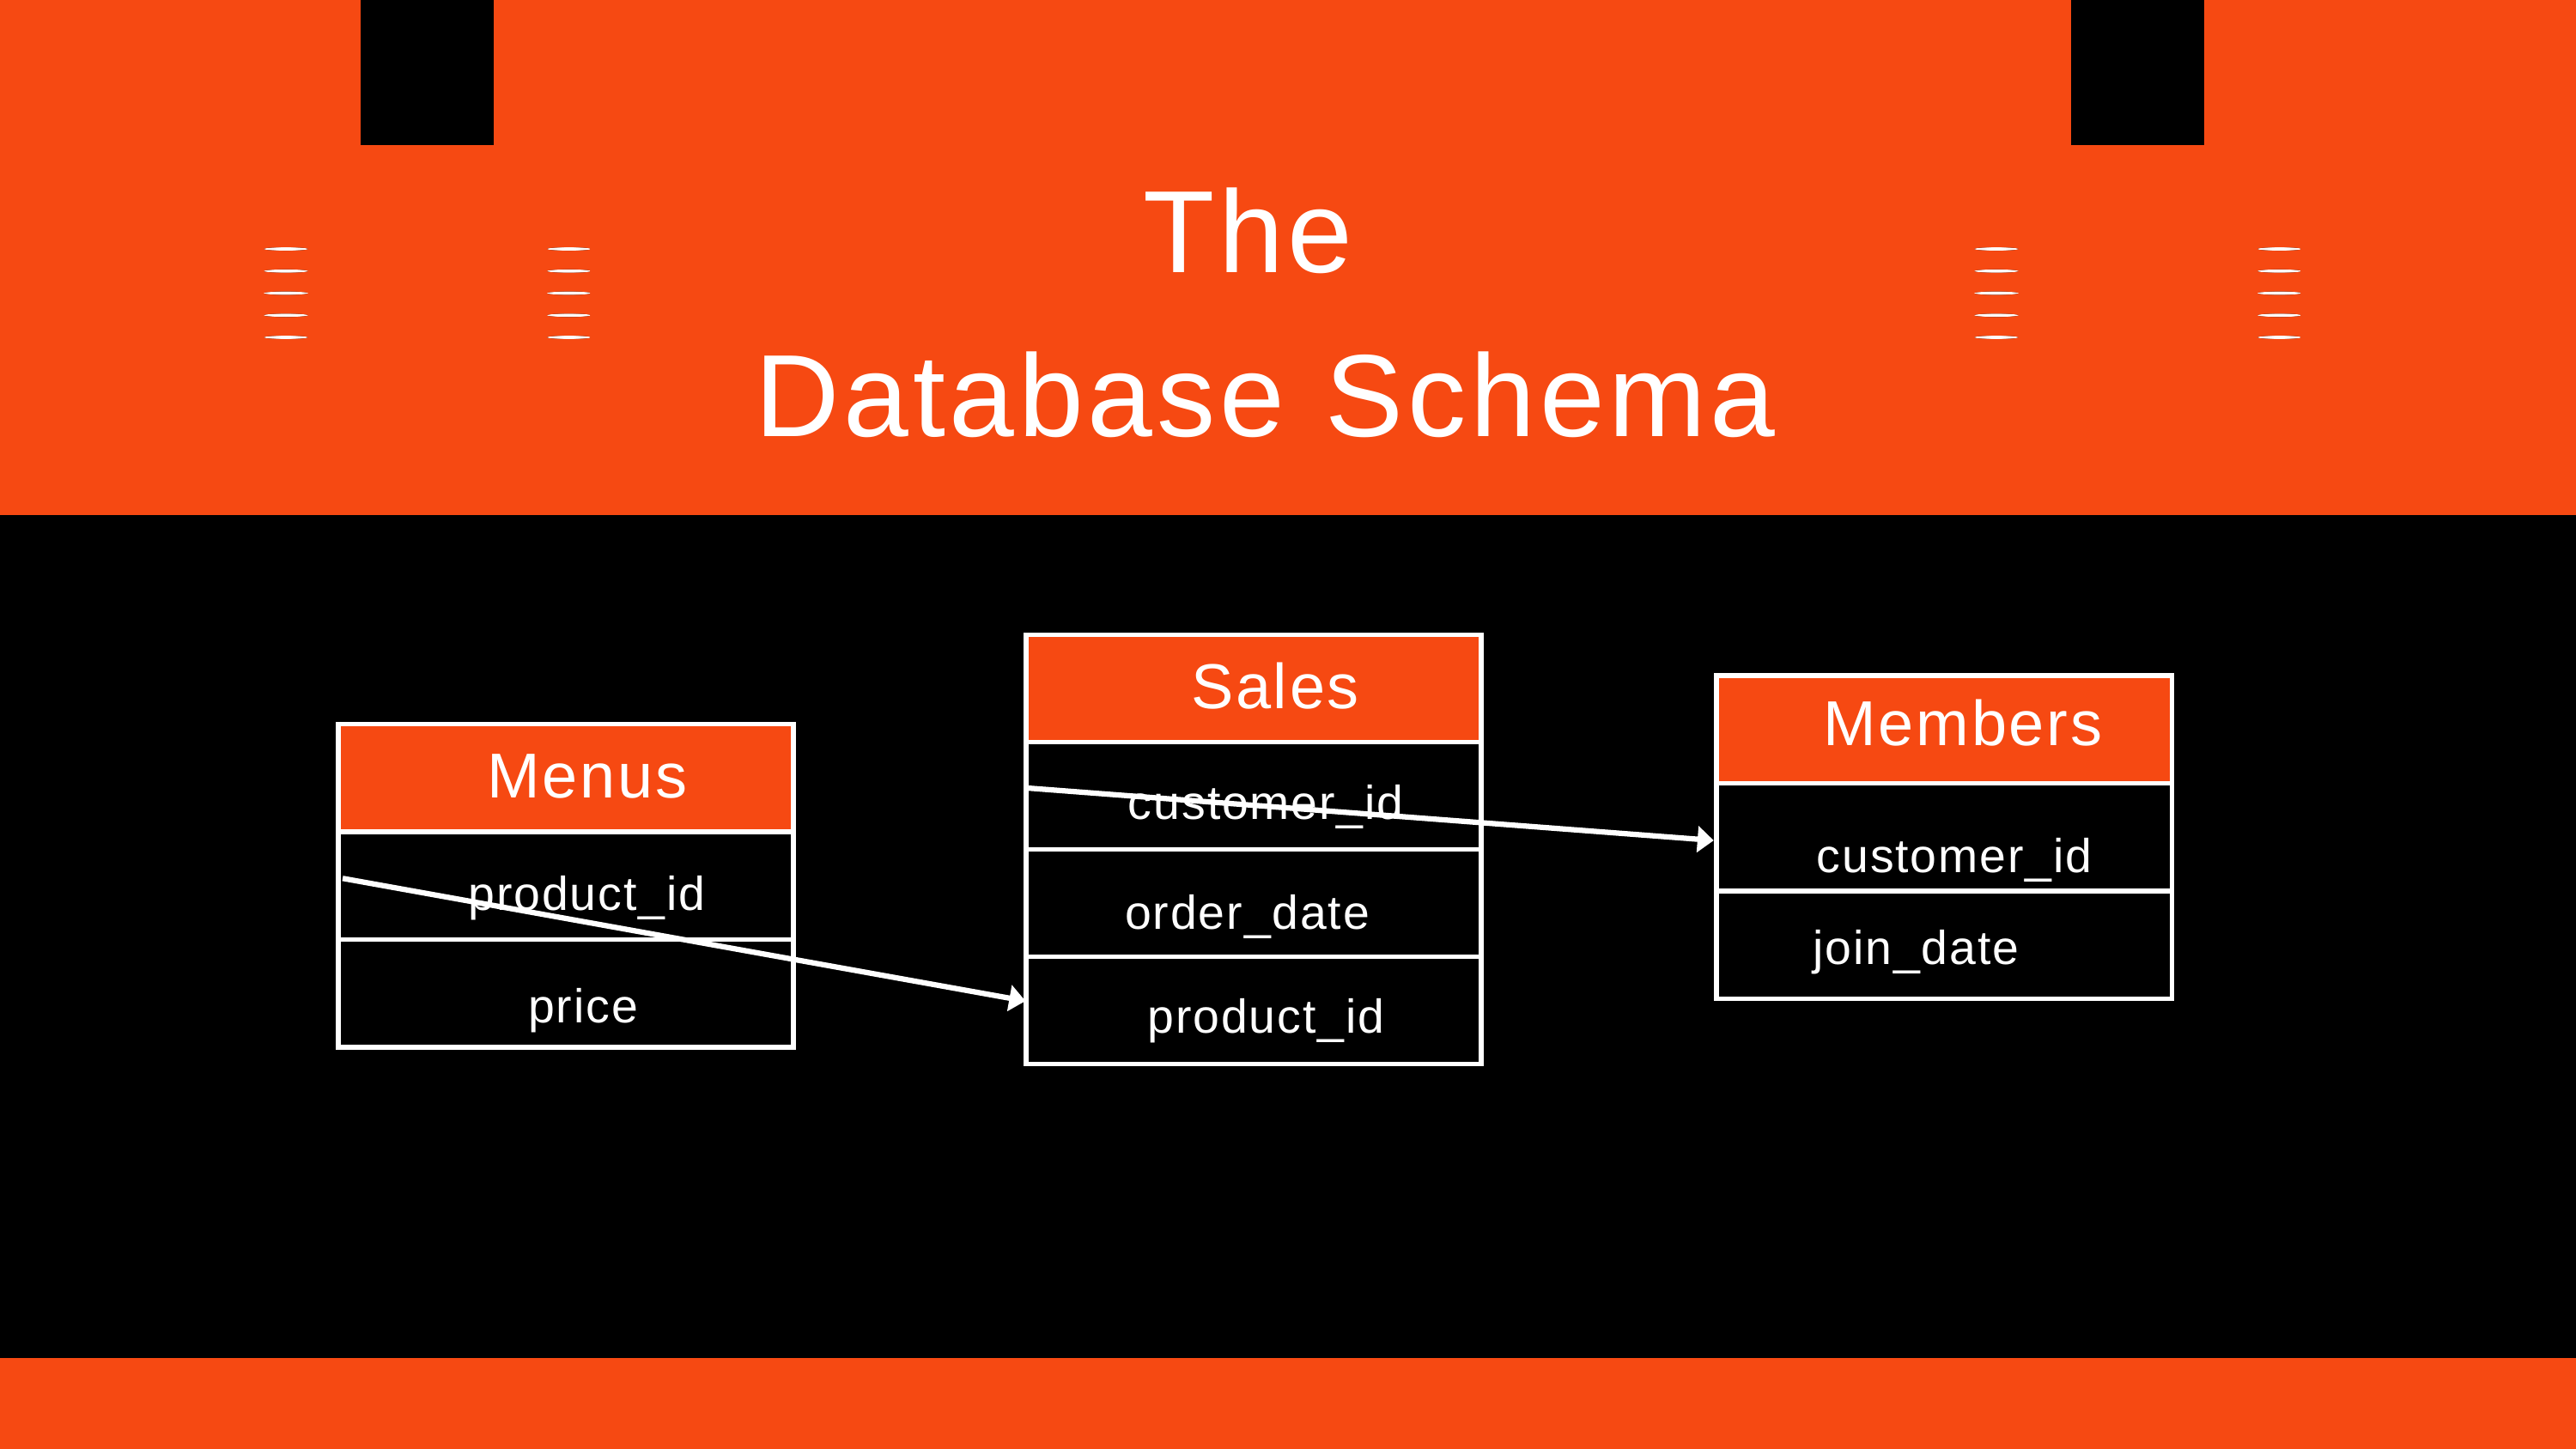

The
Database Schema

|  |
| --- |
|  |
|  |
|  |
Sales
|  |
| --- |
|  |
|  |
Members
customer_id
|  |
| --- |
|  |
|  |
Menus
customer_id

product_id
order_date
join_date

price
product_id